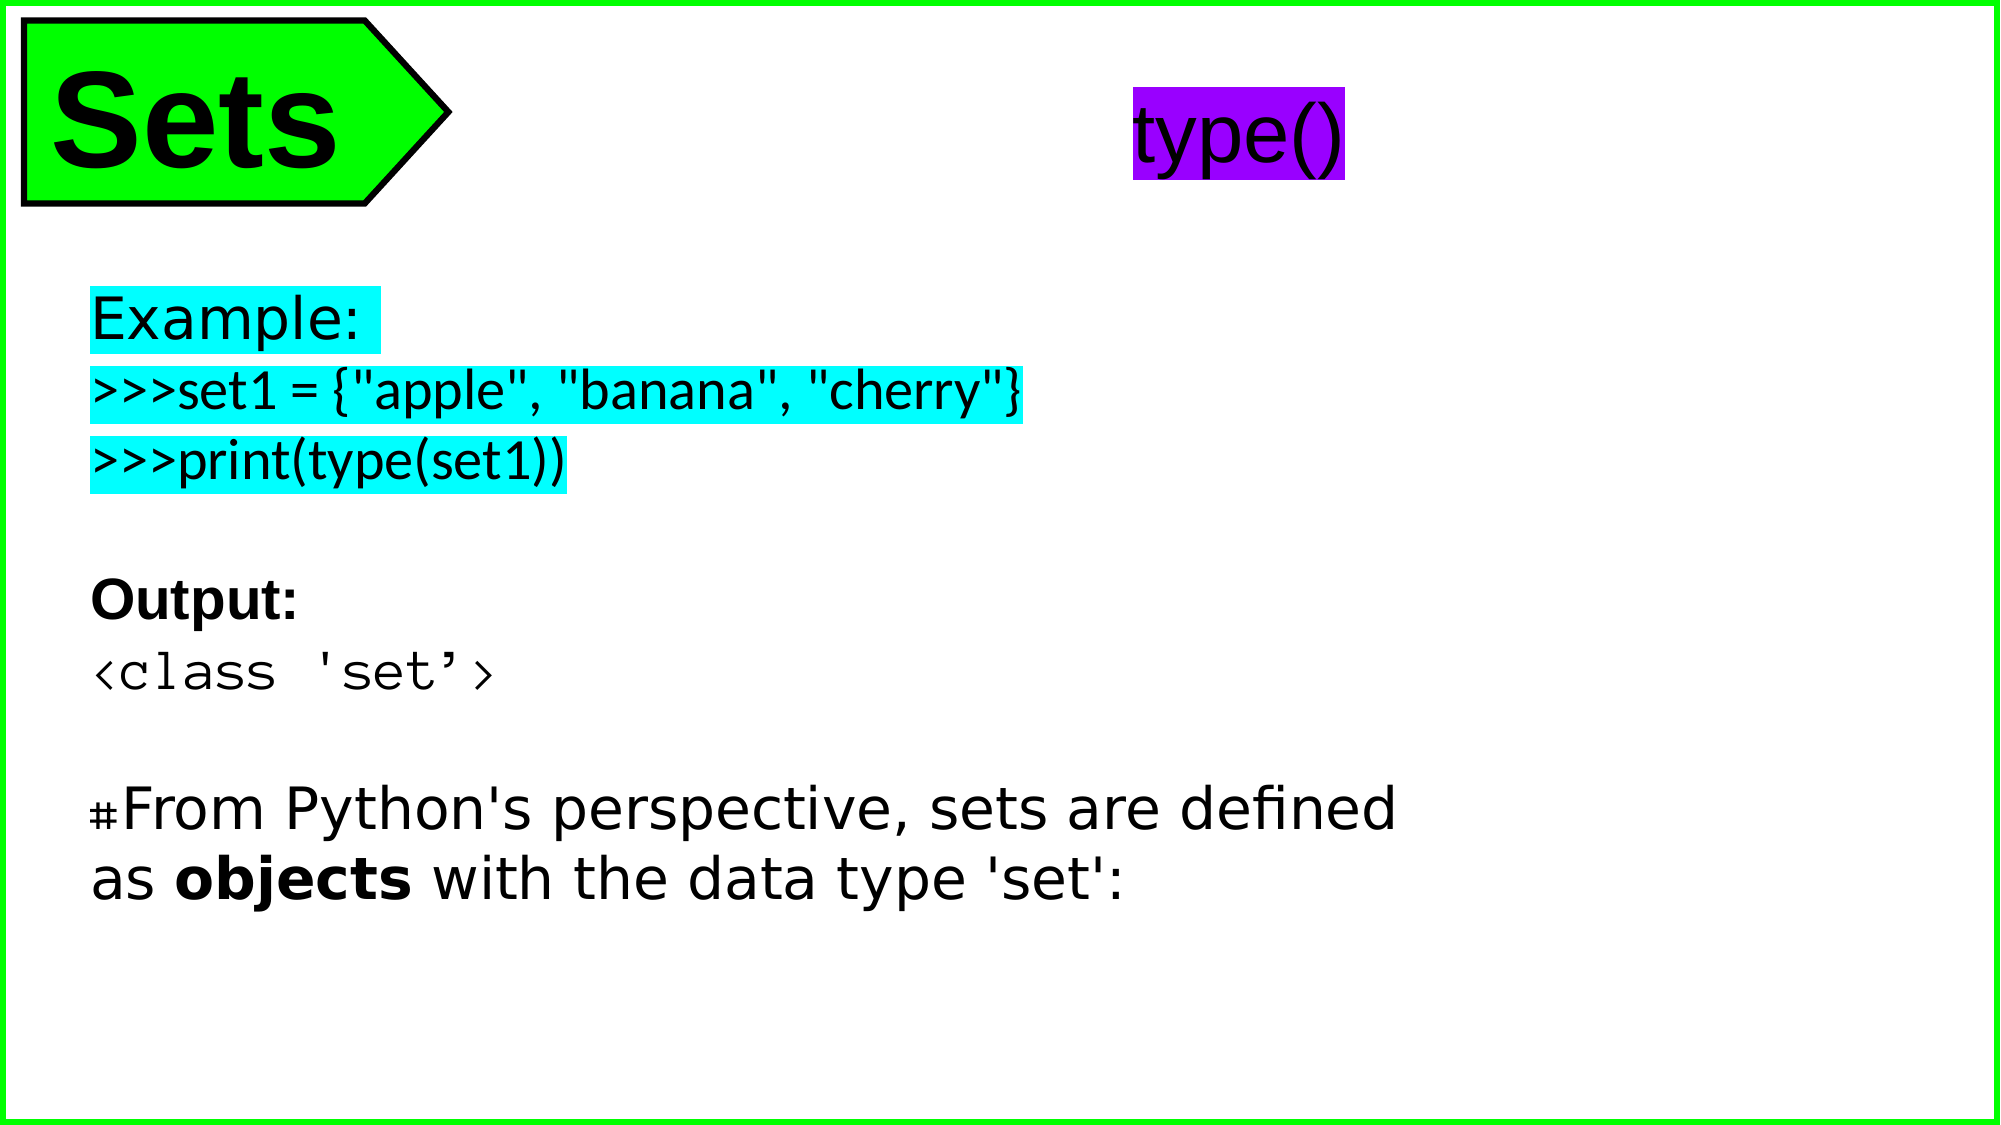

Sets
type()

Example:
>>>set1 = {"apple", "banana", "cherry"}
>>>print(type(set1))

Output:
<class 'set’>

#From Python's perspective, sets are defined
as objects with the data type 'set':